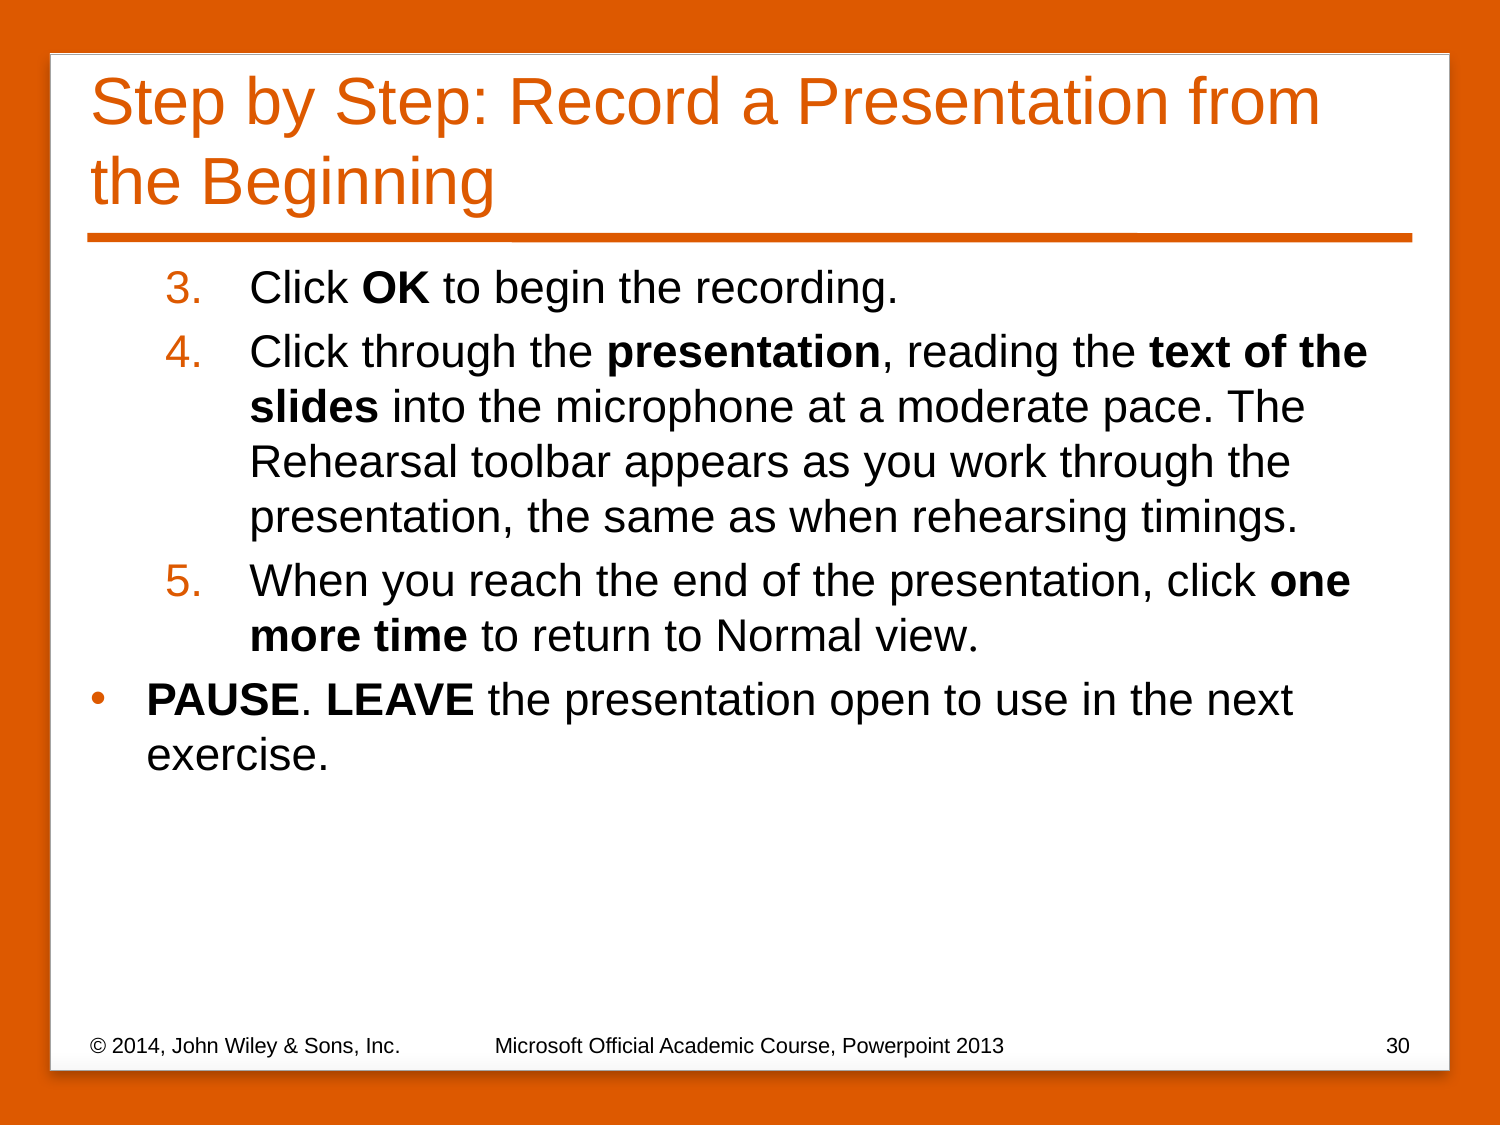

# Step by Step: Record a Presentation from the Beginning
Click OK to begin the recording.
Click through the presentation, reading the text of the slides into the microphone at a moderate pace. The Rehearsal toolbar appears as you work through the presentation, the same as when rehearsing timings.
When you reach the end of the presentation, click one more time to return to Normal view.
PAUSE. LEAVE the presentation open to use in the next exercise.
© 2014, John Wiley & Sons, Inc.
Microsoft Official Academic Course, Powerpoint 2013
30